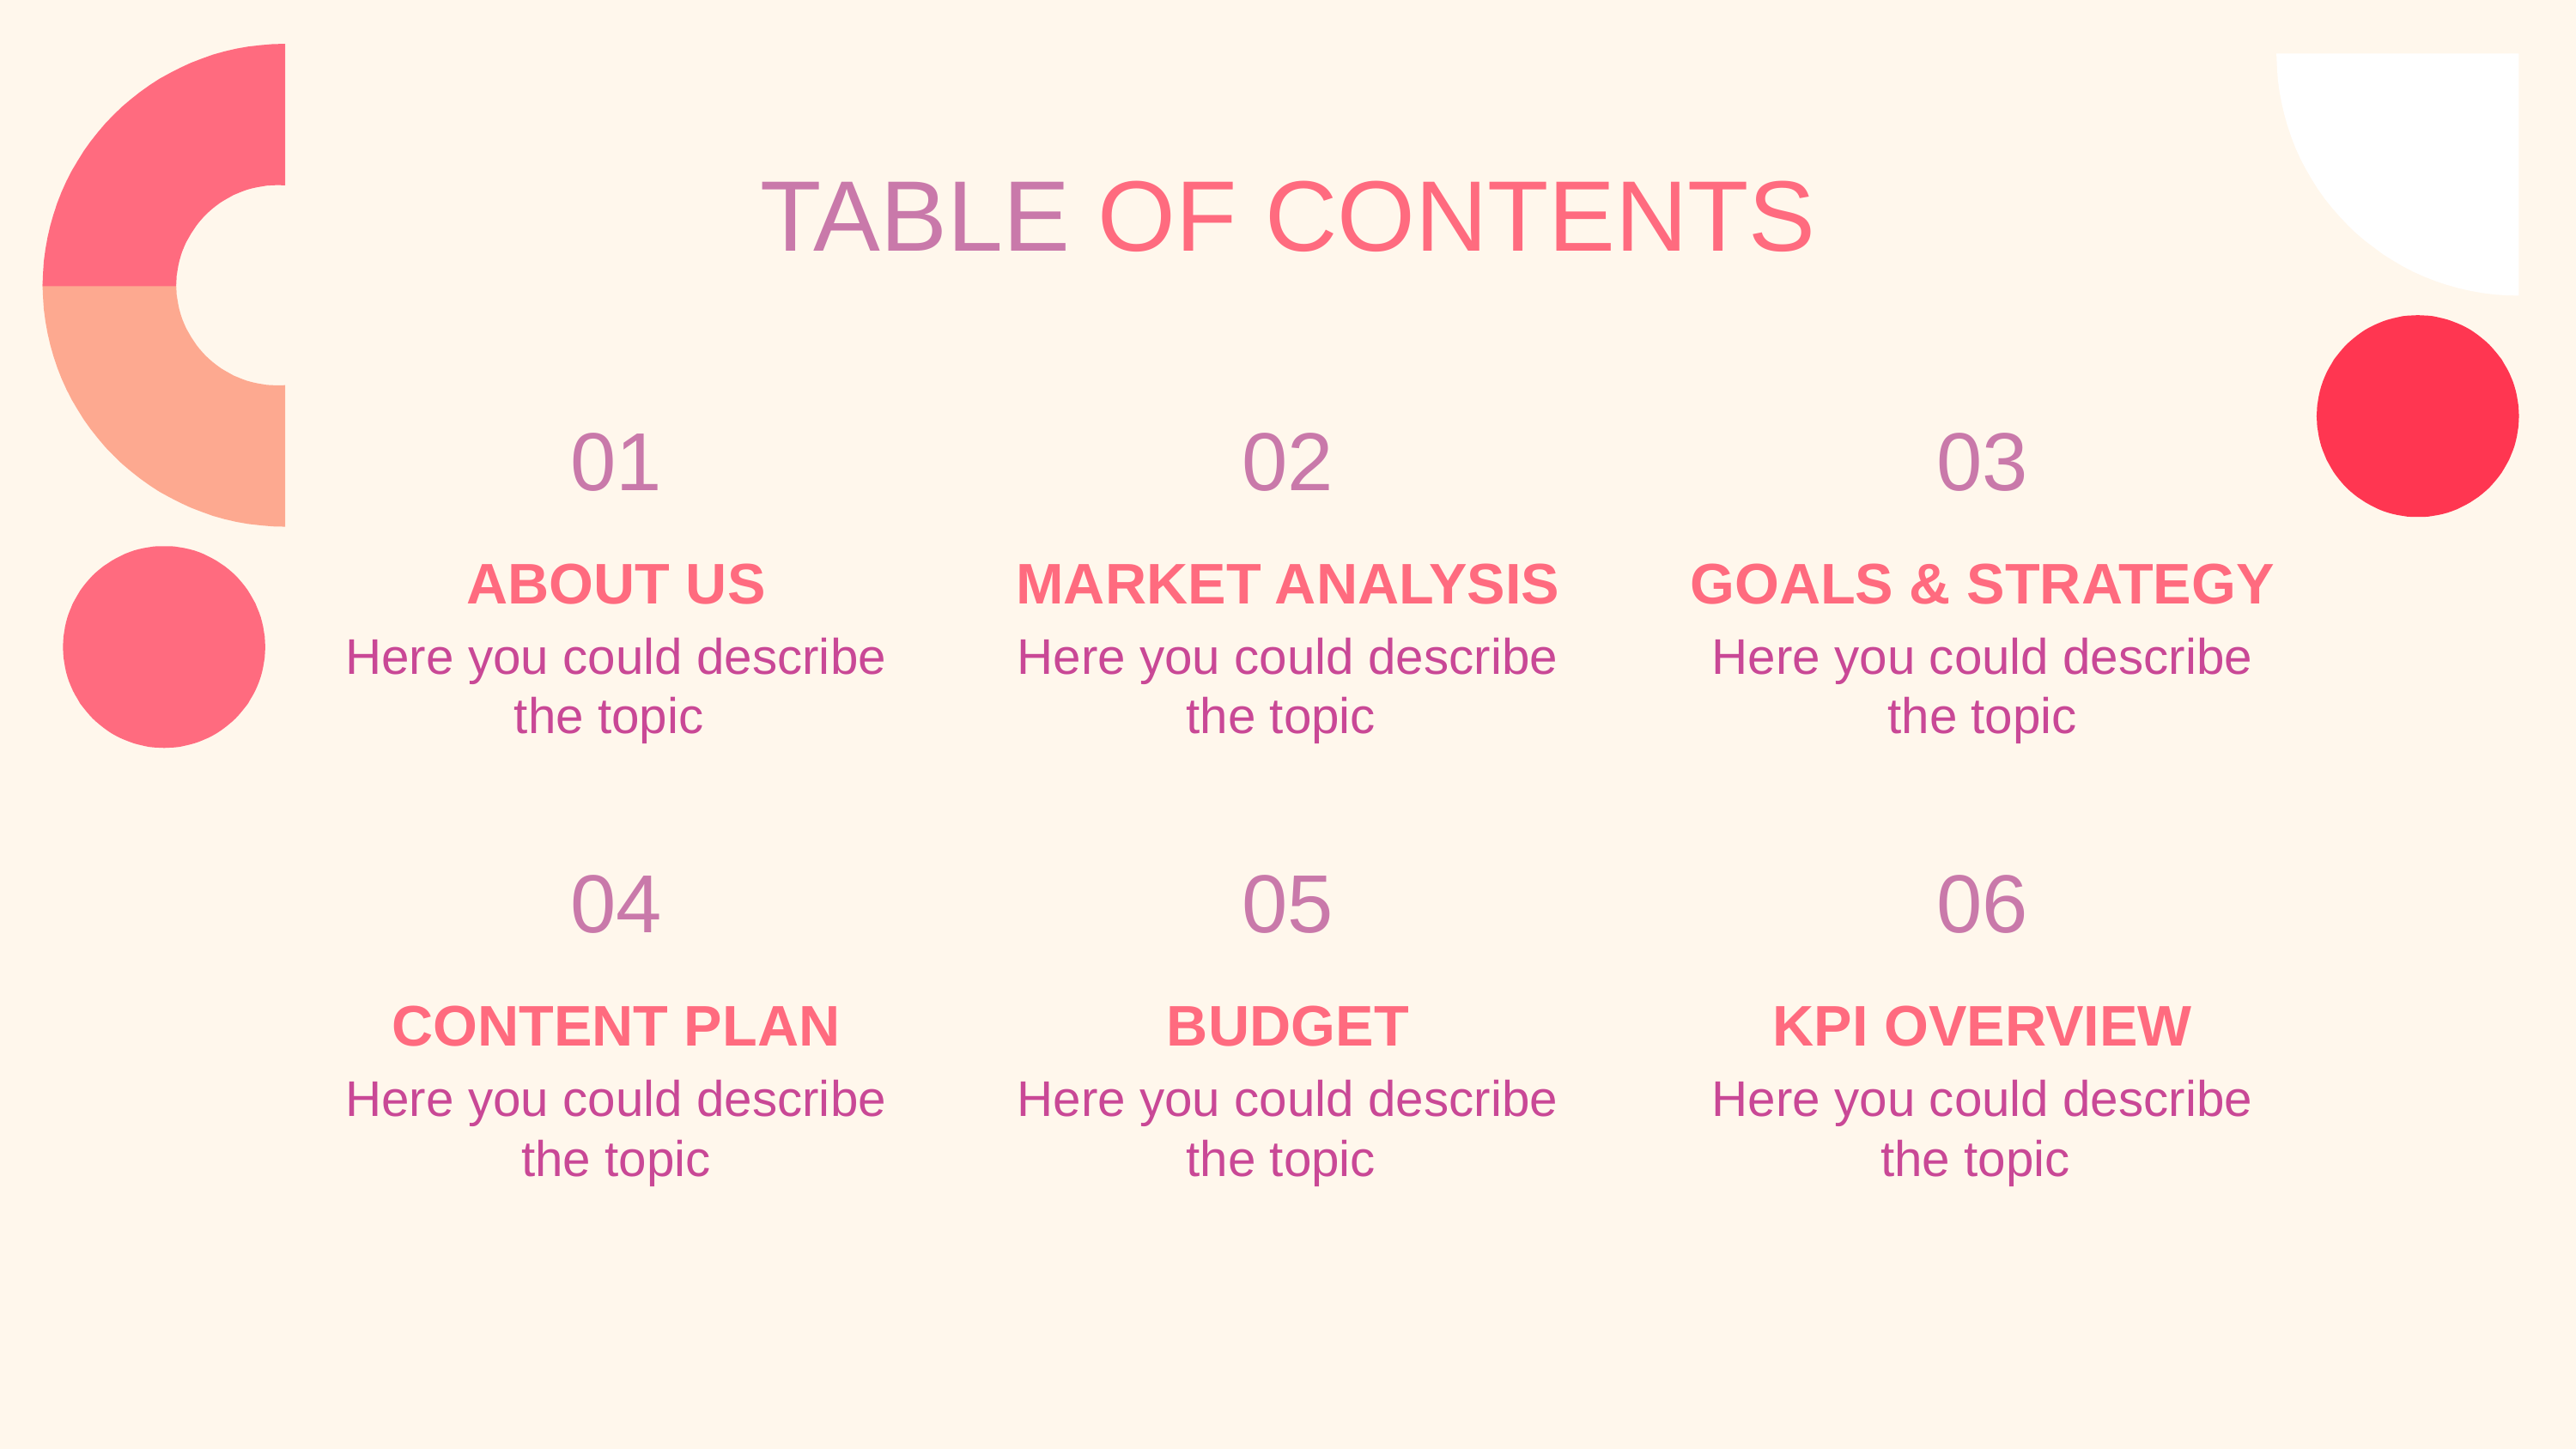

# TABLE OF CONTENTS
01
02
03
ABOUT US
MARKET ANALYSIS
GOALS & STRATEGY
Here you could describe the topic
Here you could describe the topic
Here you could describe the topic
04
05
06
CONTENT PLAN
BUDGET
KPI OVERVIEW
Here you could describe the topic
Here you could describe the topic
Here you could describe the topic